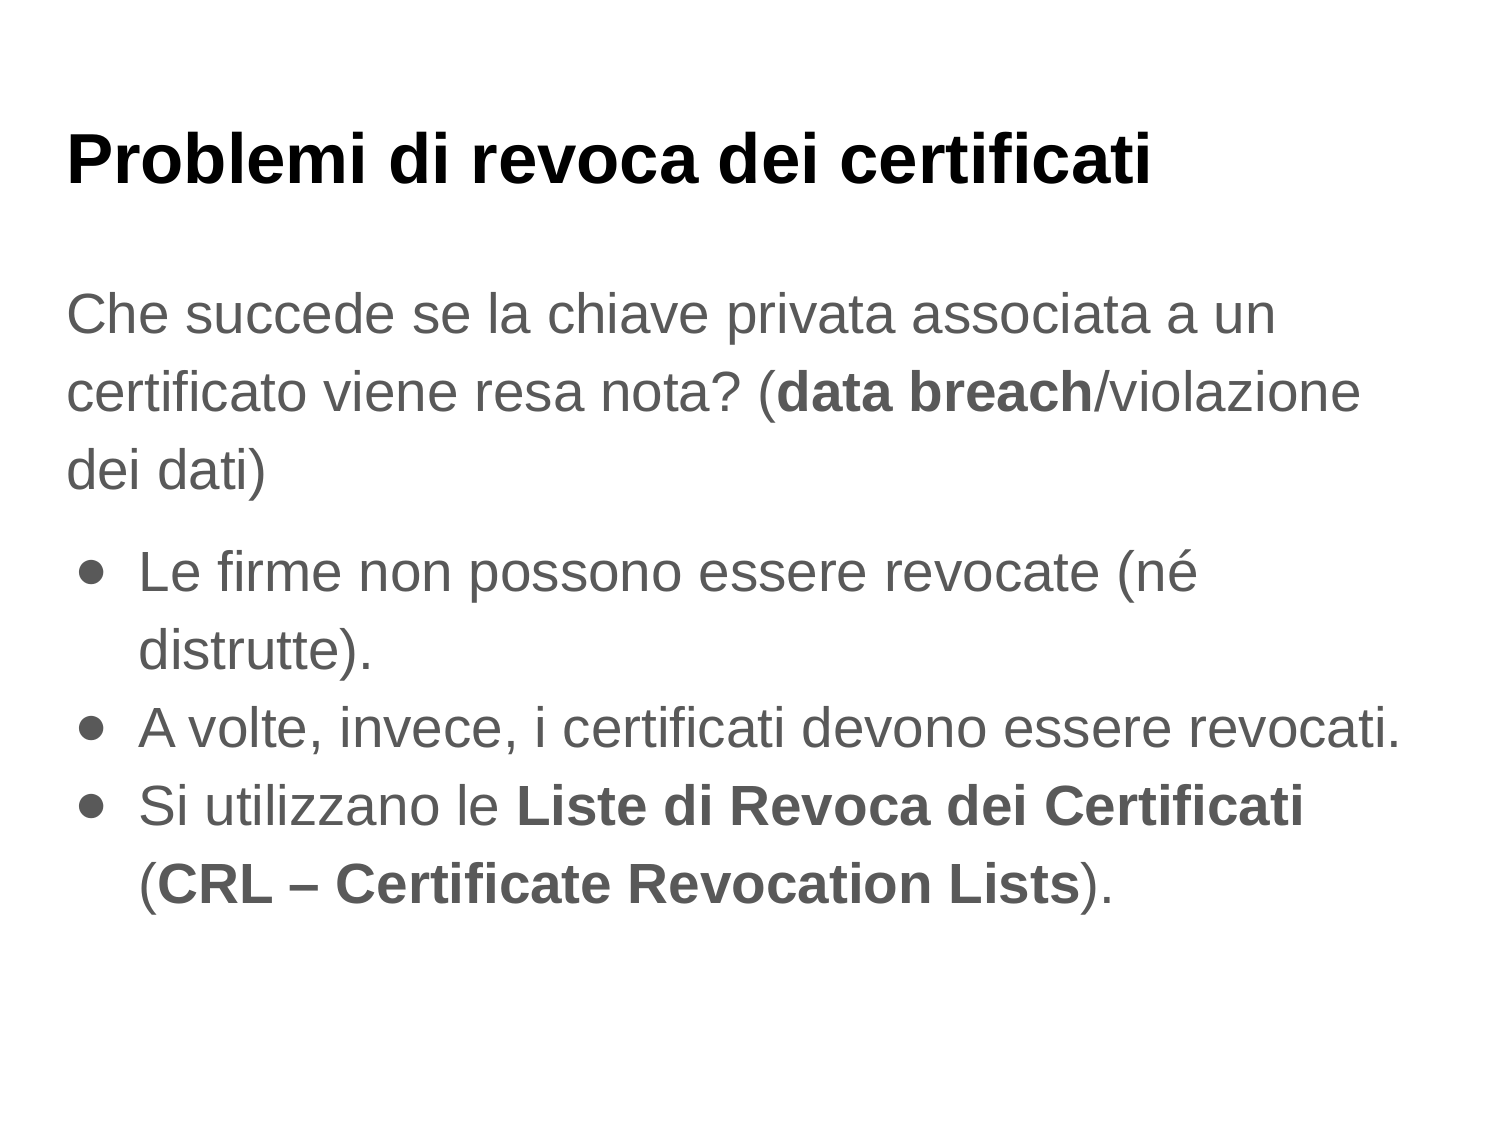

# Problemi di revoca dei certificati
Che succede se la chiave privata associata a un certificato viene resa nota? (data breach/violazione dei dati)
Le firme non possono essere revocate (né distrutte).
A volte, invece, i certificati devono essere revocati.
Si utilizzano le Liste di Revoca dei Certificati (CRL – Certificate Revocation Lists).